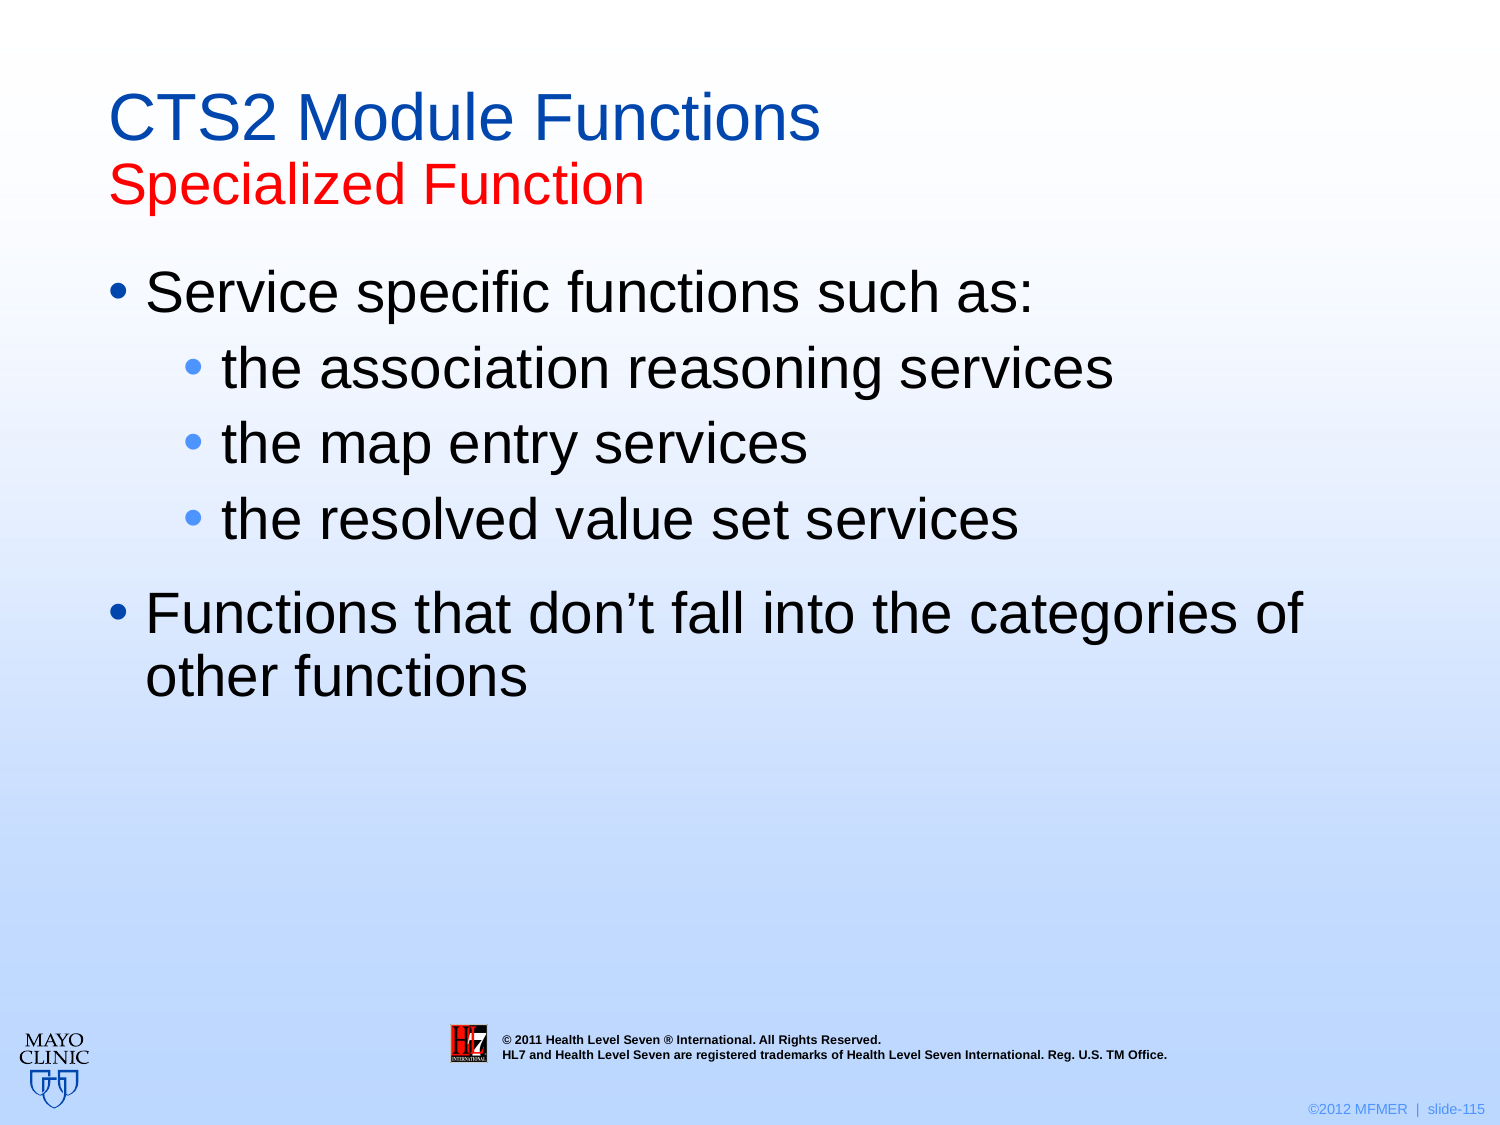

# CTS2 Module Functions Specialized Function
Service specific functions such as:
the association reasoning services
the map entry services
the resolved value set services
Functions that don’t fall into the categories of other functions